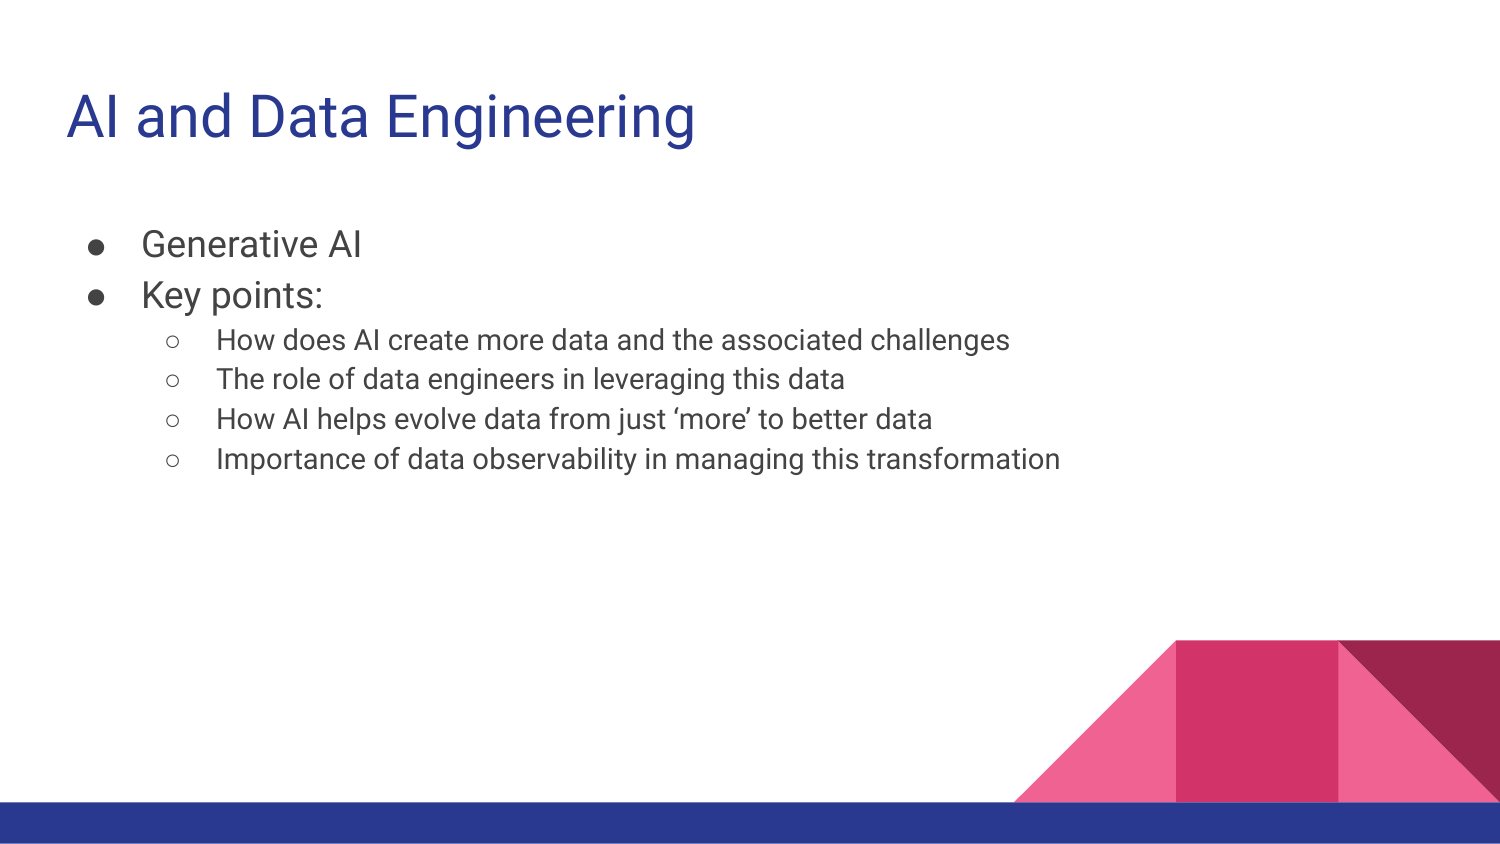

# AI and Data Engineering
Generative AI
Key points:
How does AI create more data and the associated challenges
The role of data engineers in leveraging this data
How AI helps evolve data from just ‘more’ to better data
Importance of data observability in managing this transformation